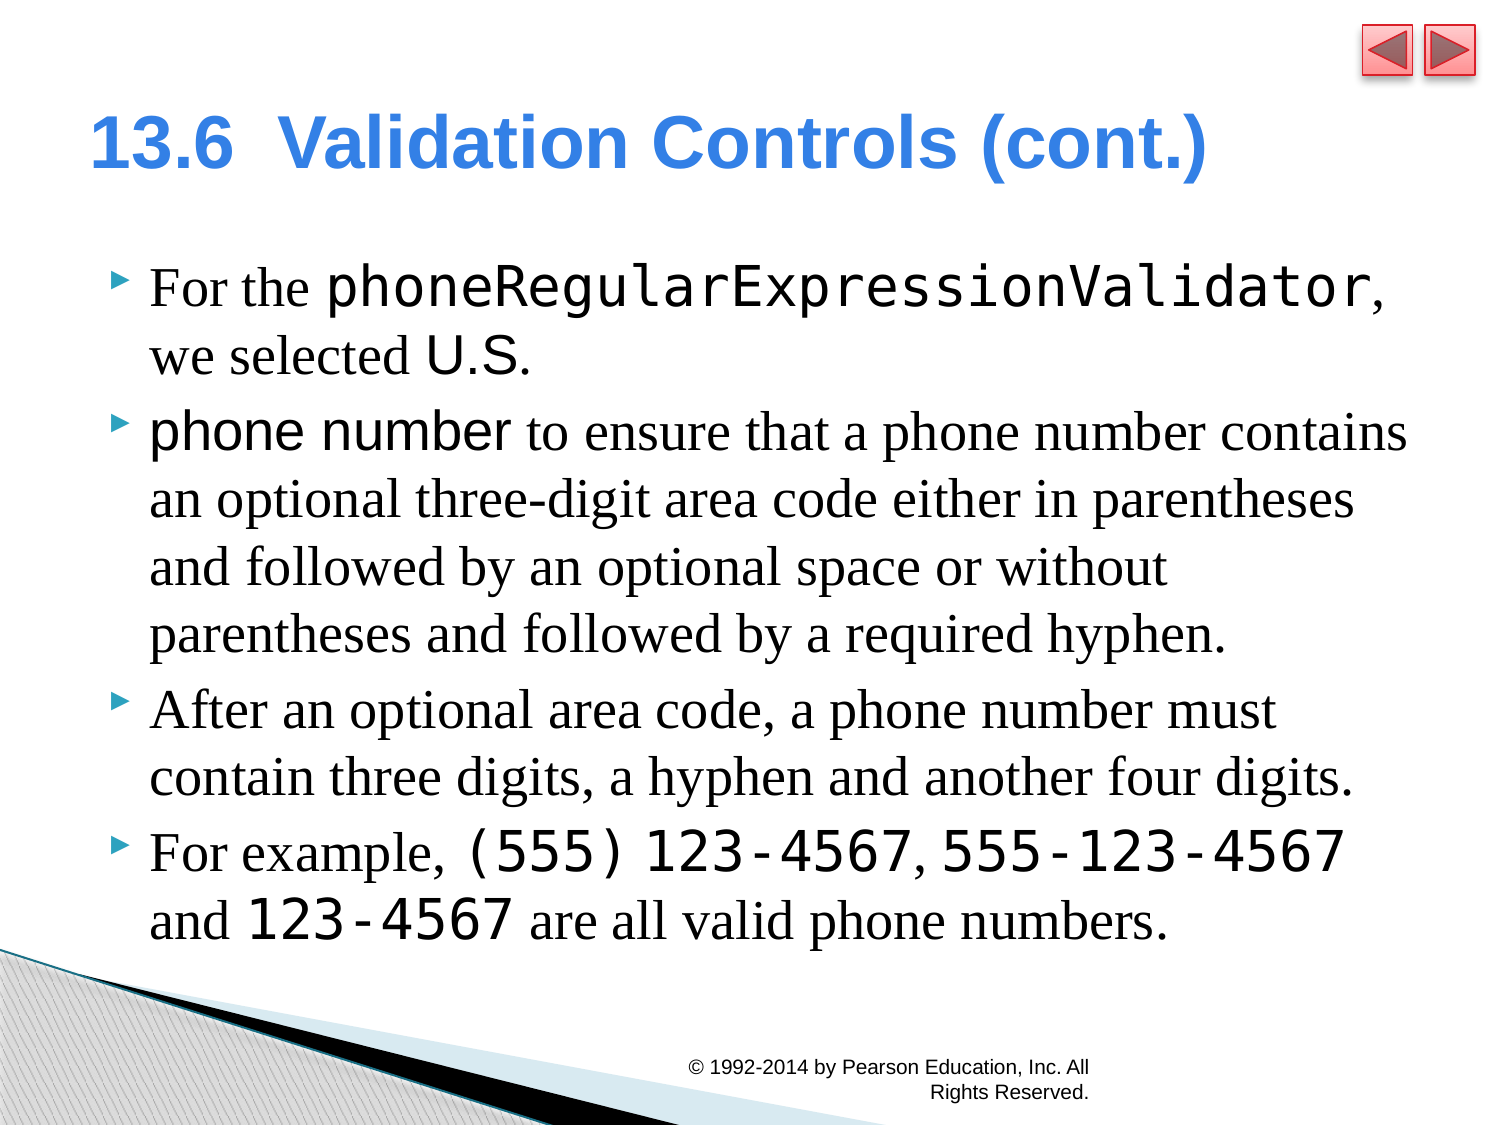

# 13.6  Validation Controls (cont.)
For the phoneRegularExpressionValidator, we selected U.S.
phone number to ensure that a phone number contains an optional three-digit area code either in parentheses and followed by an optional space or without parentheses and followed by a required hyphen.
After an optional area code, a phone number must contain three digits, a hyphen and another four digits.
For example, (555) 123-4567, 555-123-4567 and 123-4567 are all valid phone numbers.
© 1992-2014 by Pearson Education, Inc. All Rights Reserved.